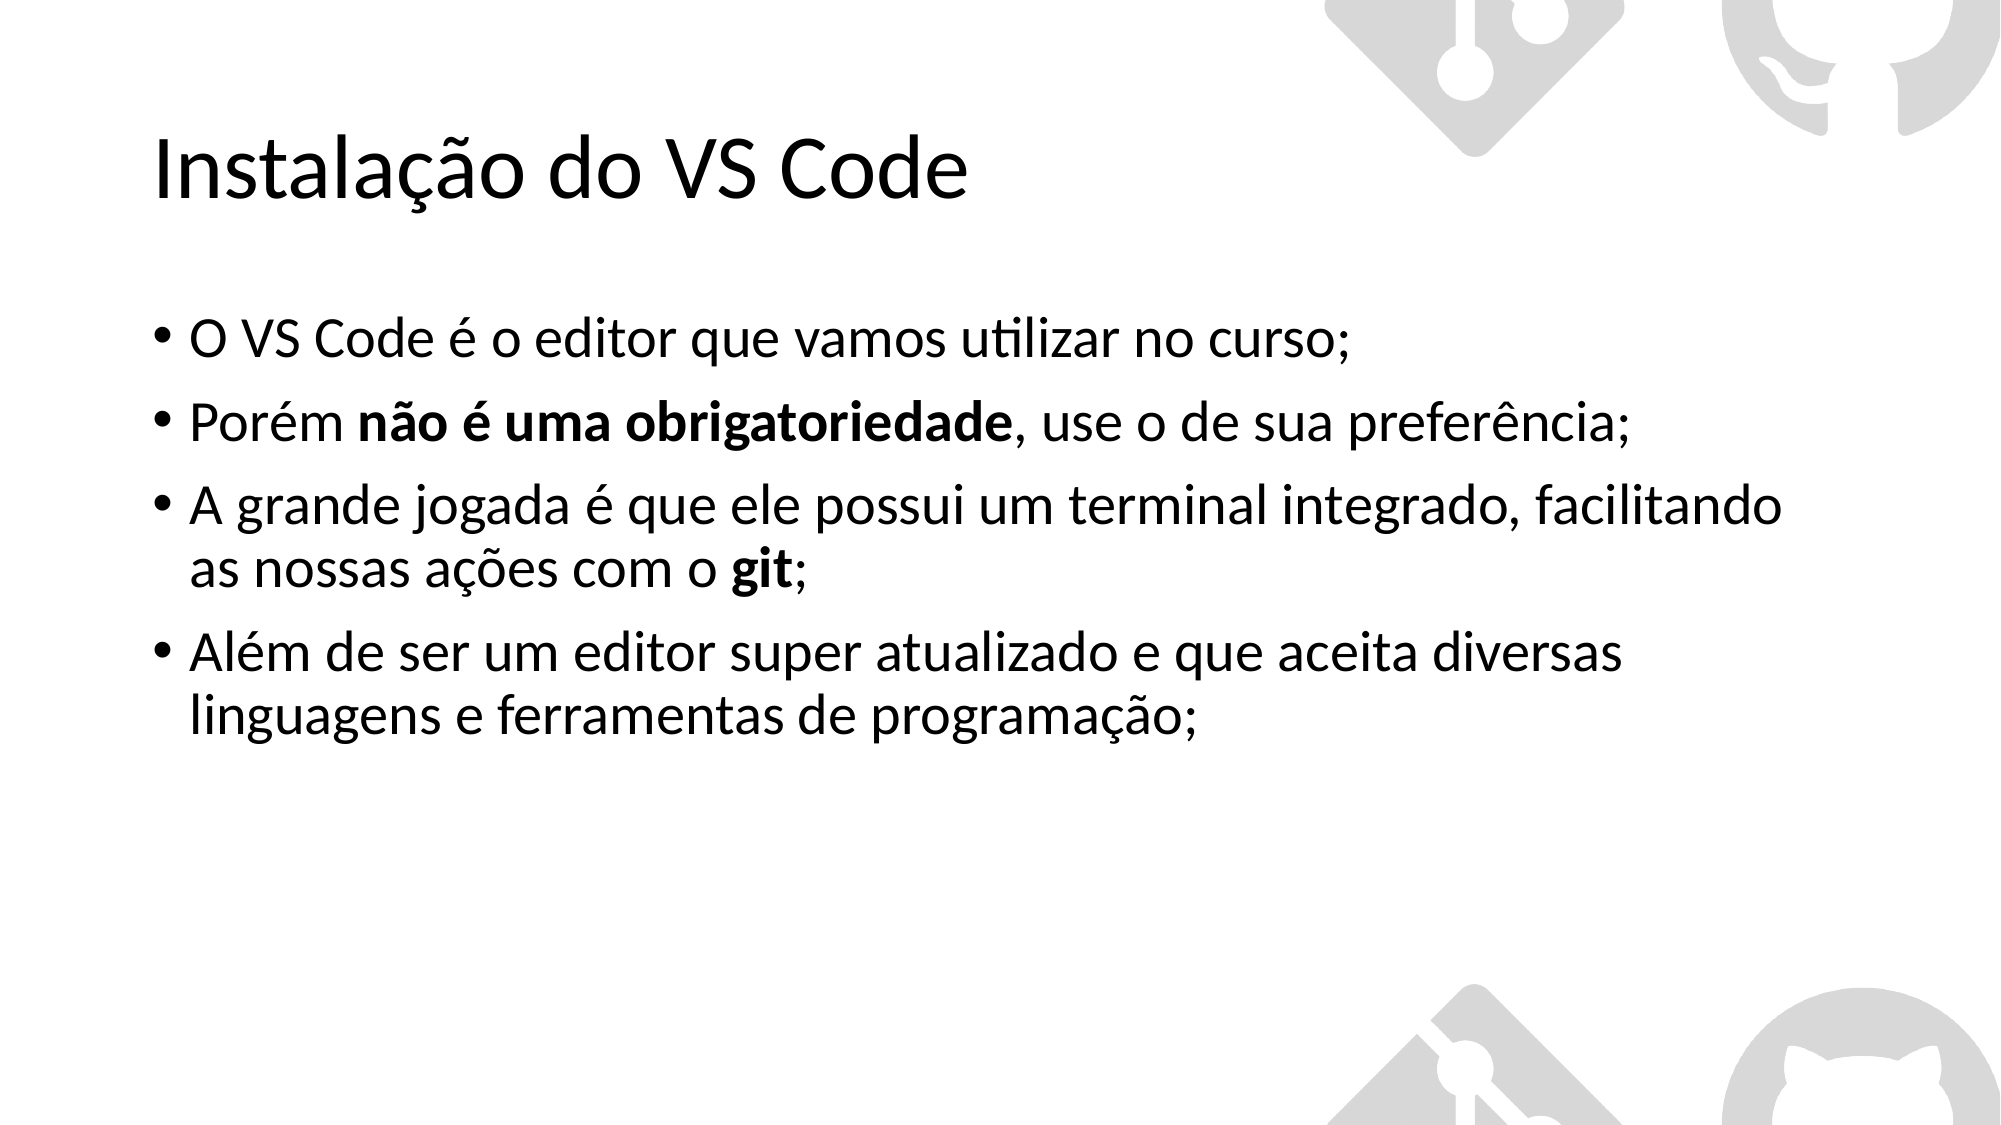

# Instalação do VS Code
O VS Code é o editor que vamos utilizar no curso;
Porém não é uma obrigatoriedade, use o de sua preferência;
A grande jogada é que ele possui um terminal integrado, facilitando as nossas ações com o git;
Além de ser um editor super atualizado e que aceita diversas linguagens e ferramentas de programação;